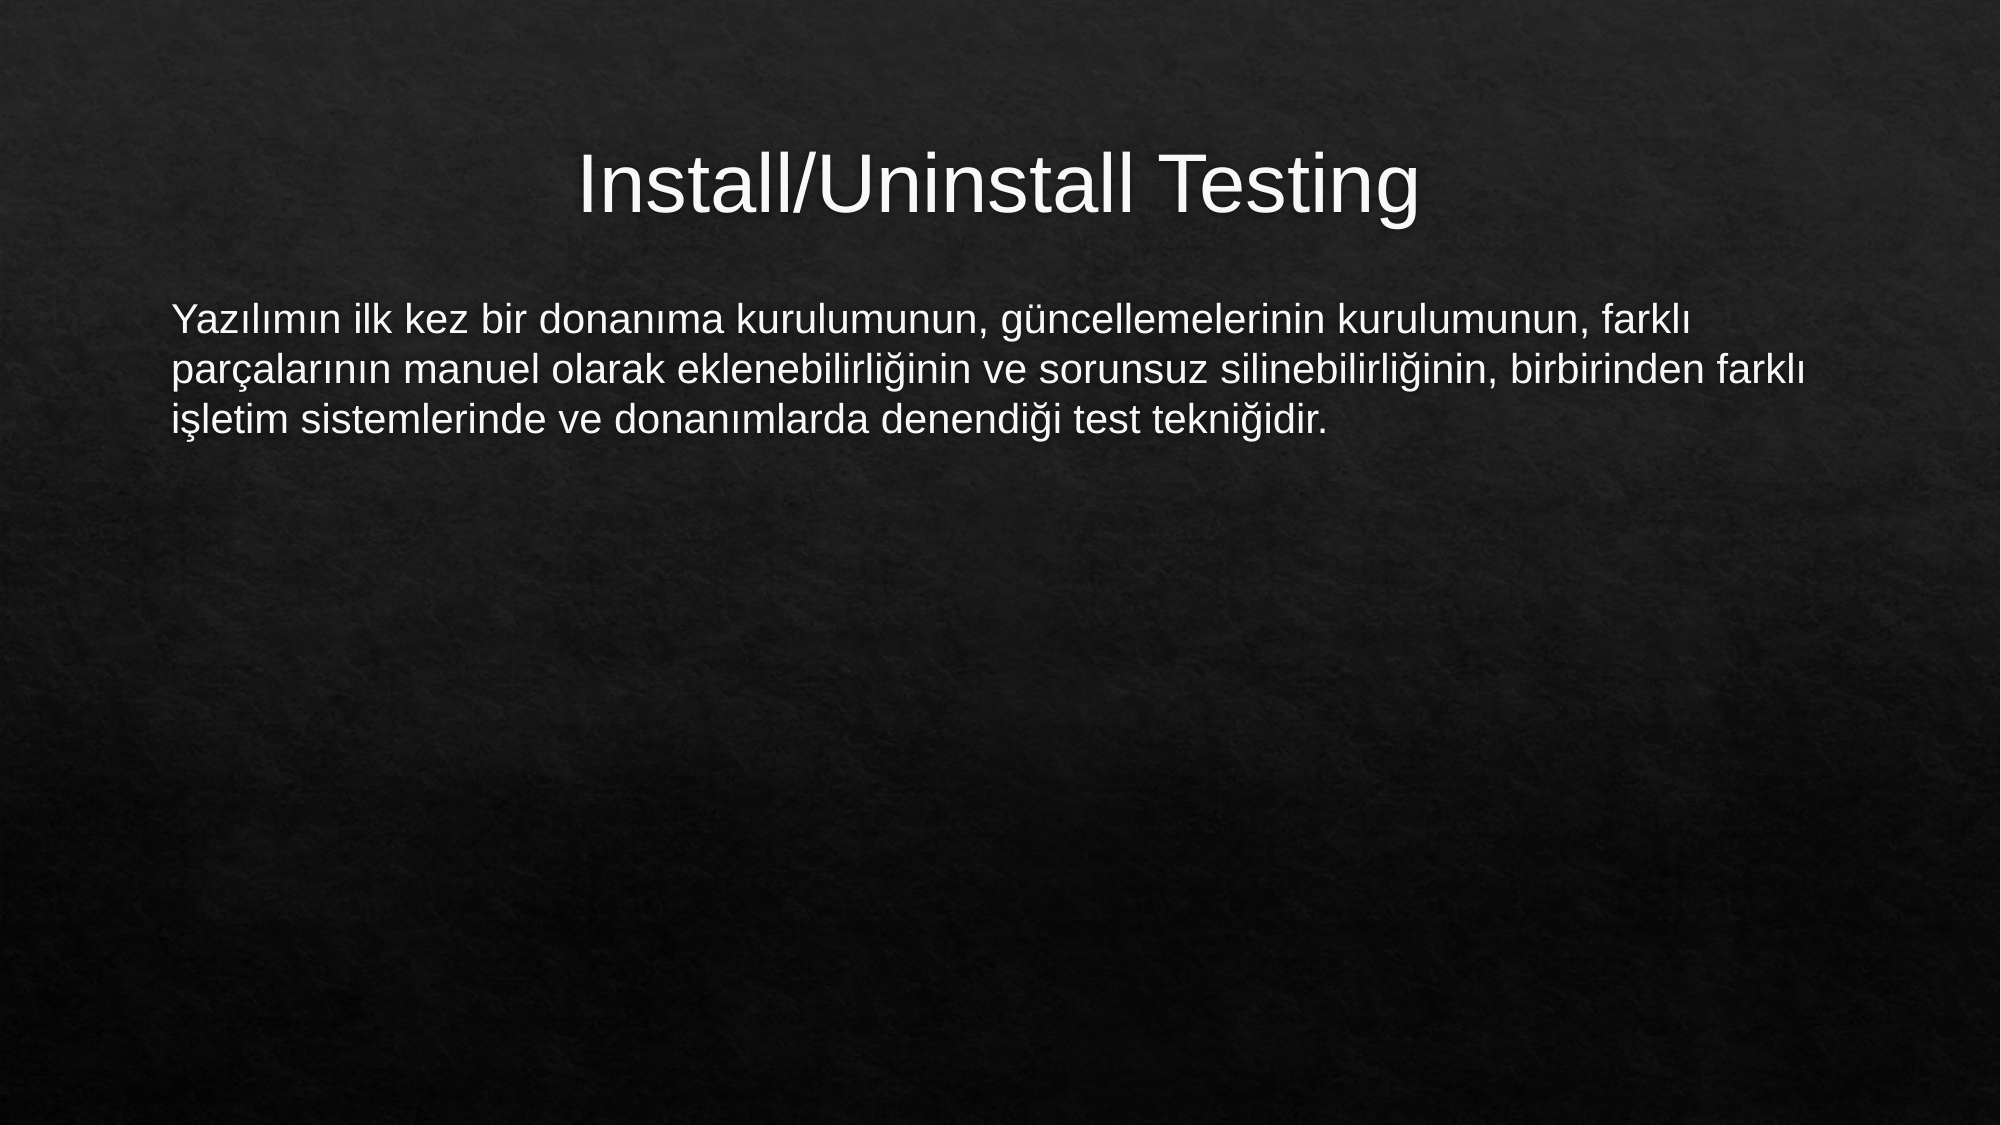

# Install/Uninstall Testing
Yazılımın ilk kez bir donanıma kurulumunun, güncellemelerinin kurulumunun, farklı parçalarının manuel olarak eklenebilirliğinin ve sorunsuz silinebilirliğinin, birbirinden farklı işletim sistemlerinde ve donanımlarda denendiği test tekniğidir.